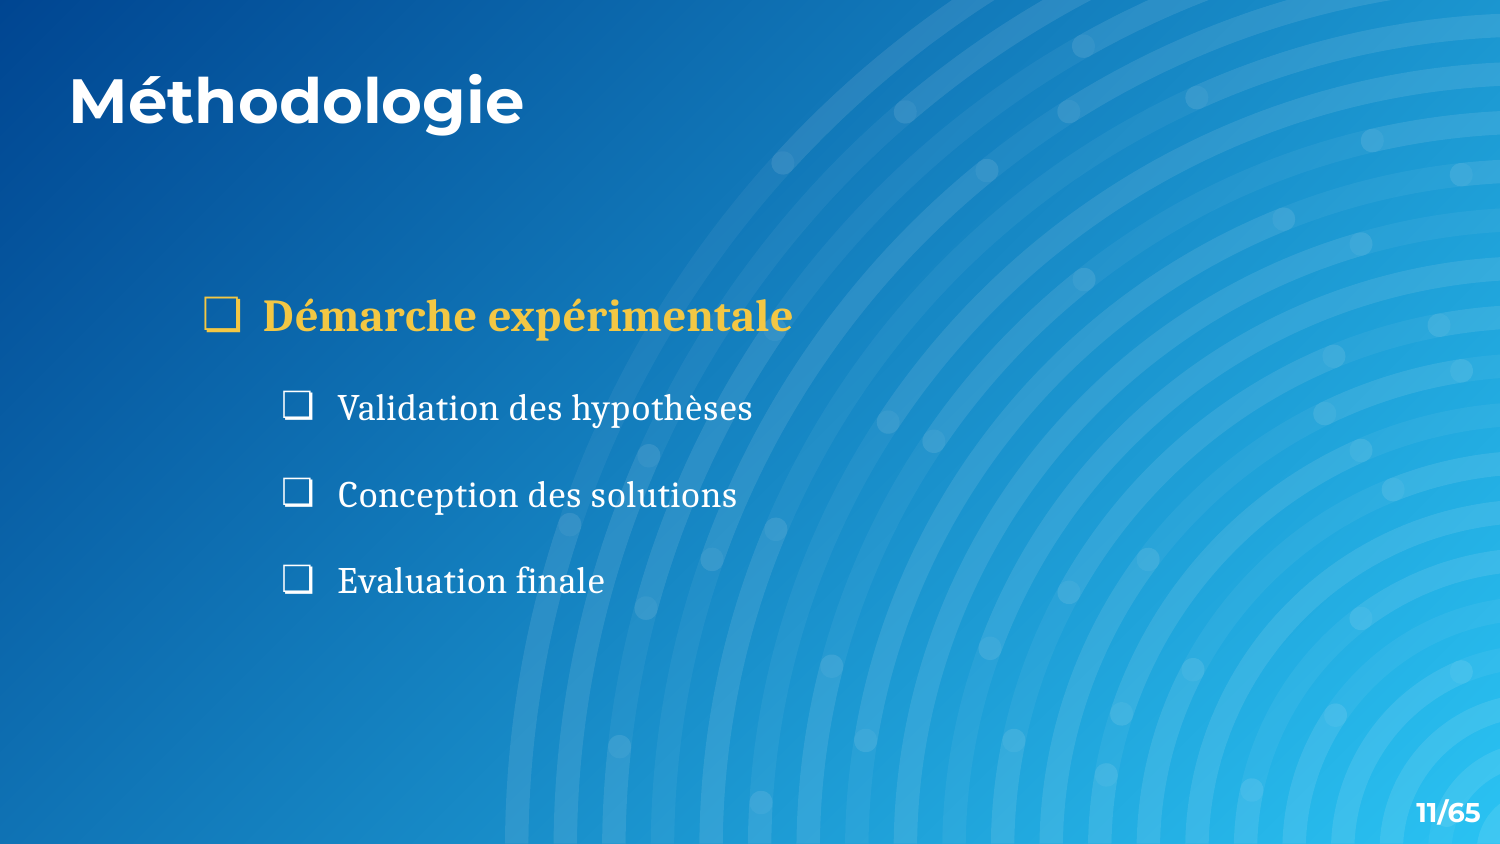

Méthodologie
Démarche expérimentale
Validation des hypothèses
Conception des solutions
Evaluation finale
11/65